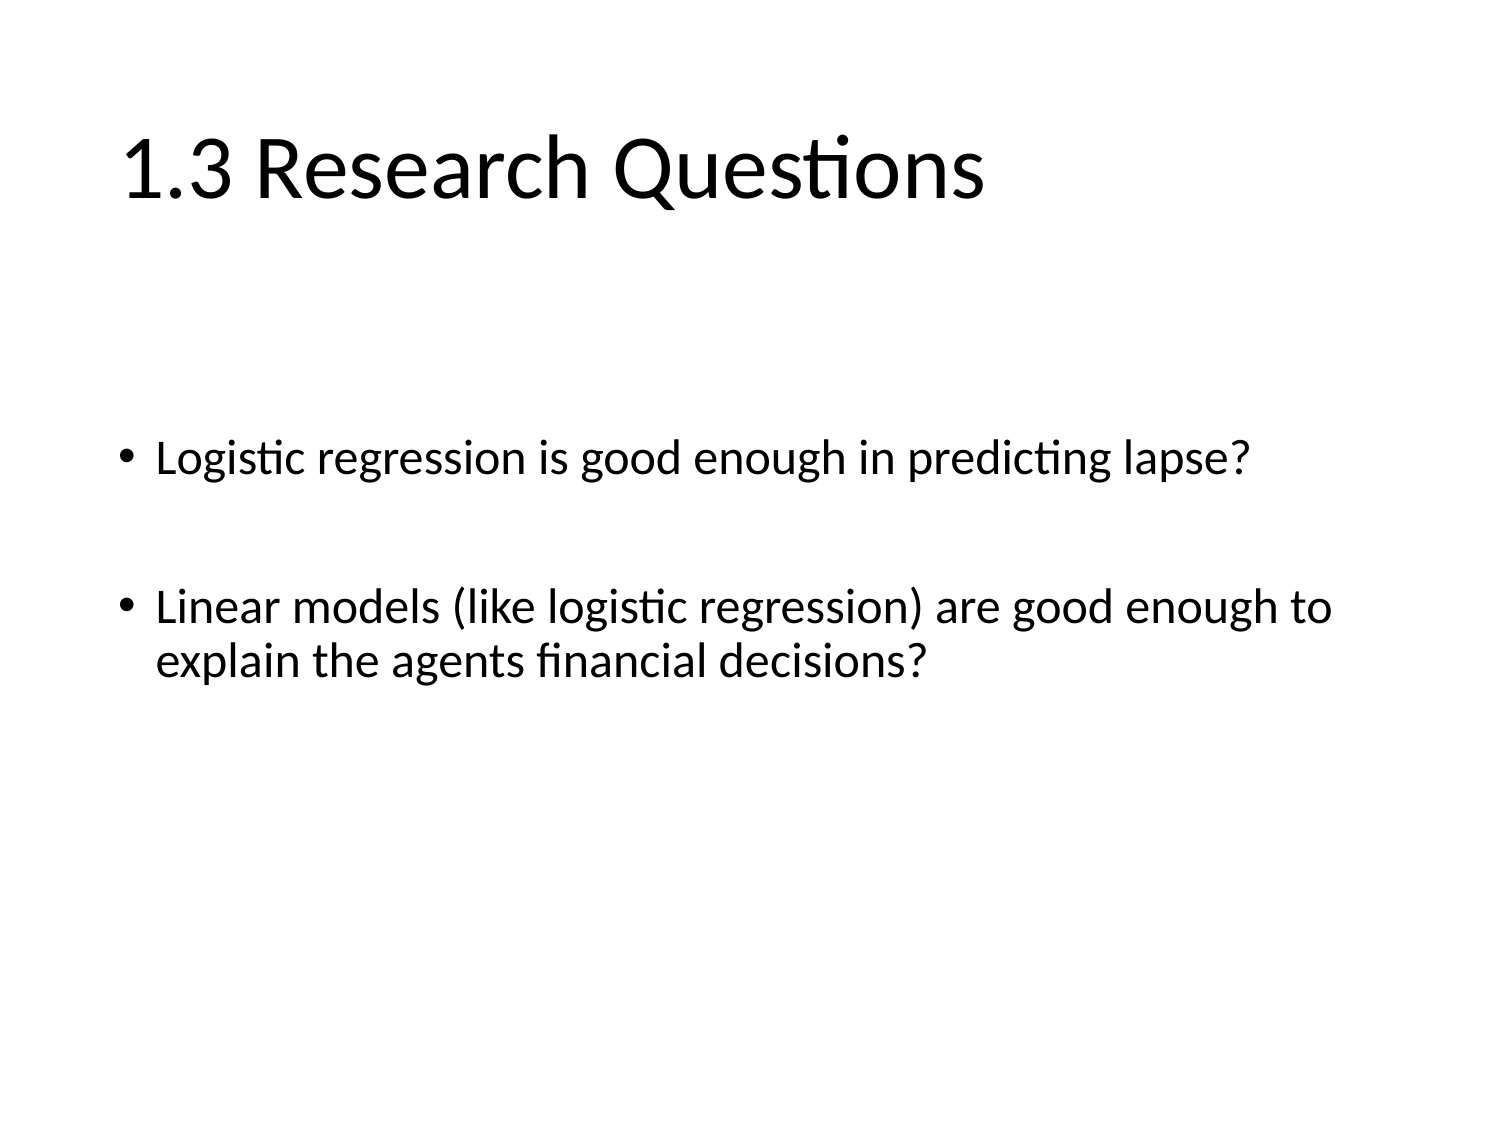

# 1.3 Research Questions
Logistic regression is good enough in predicting lapse?

Linear models (like logistic regression) are good enough to explain the agents financial decisions?